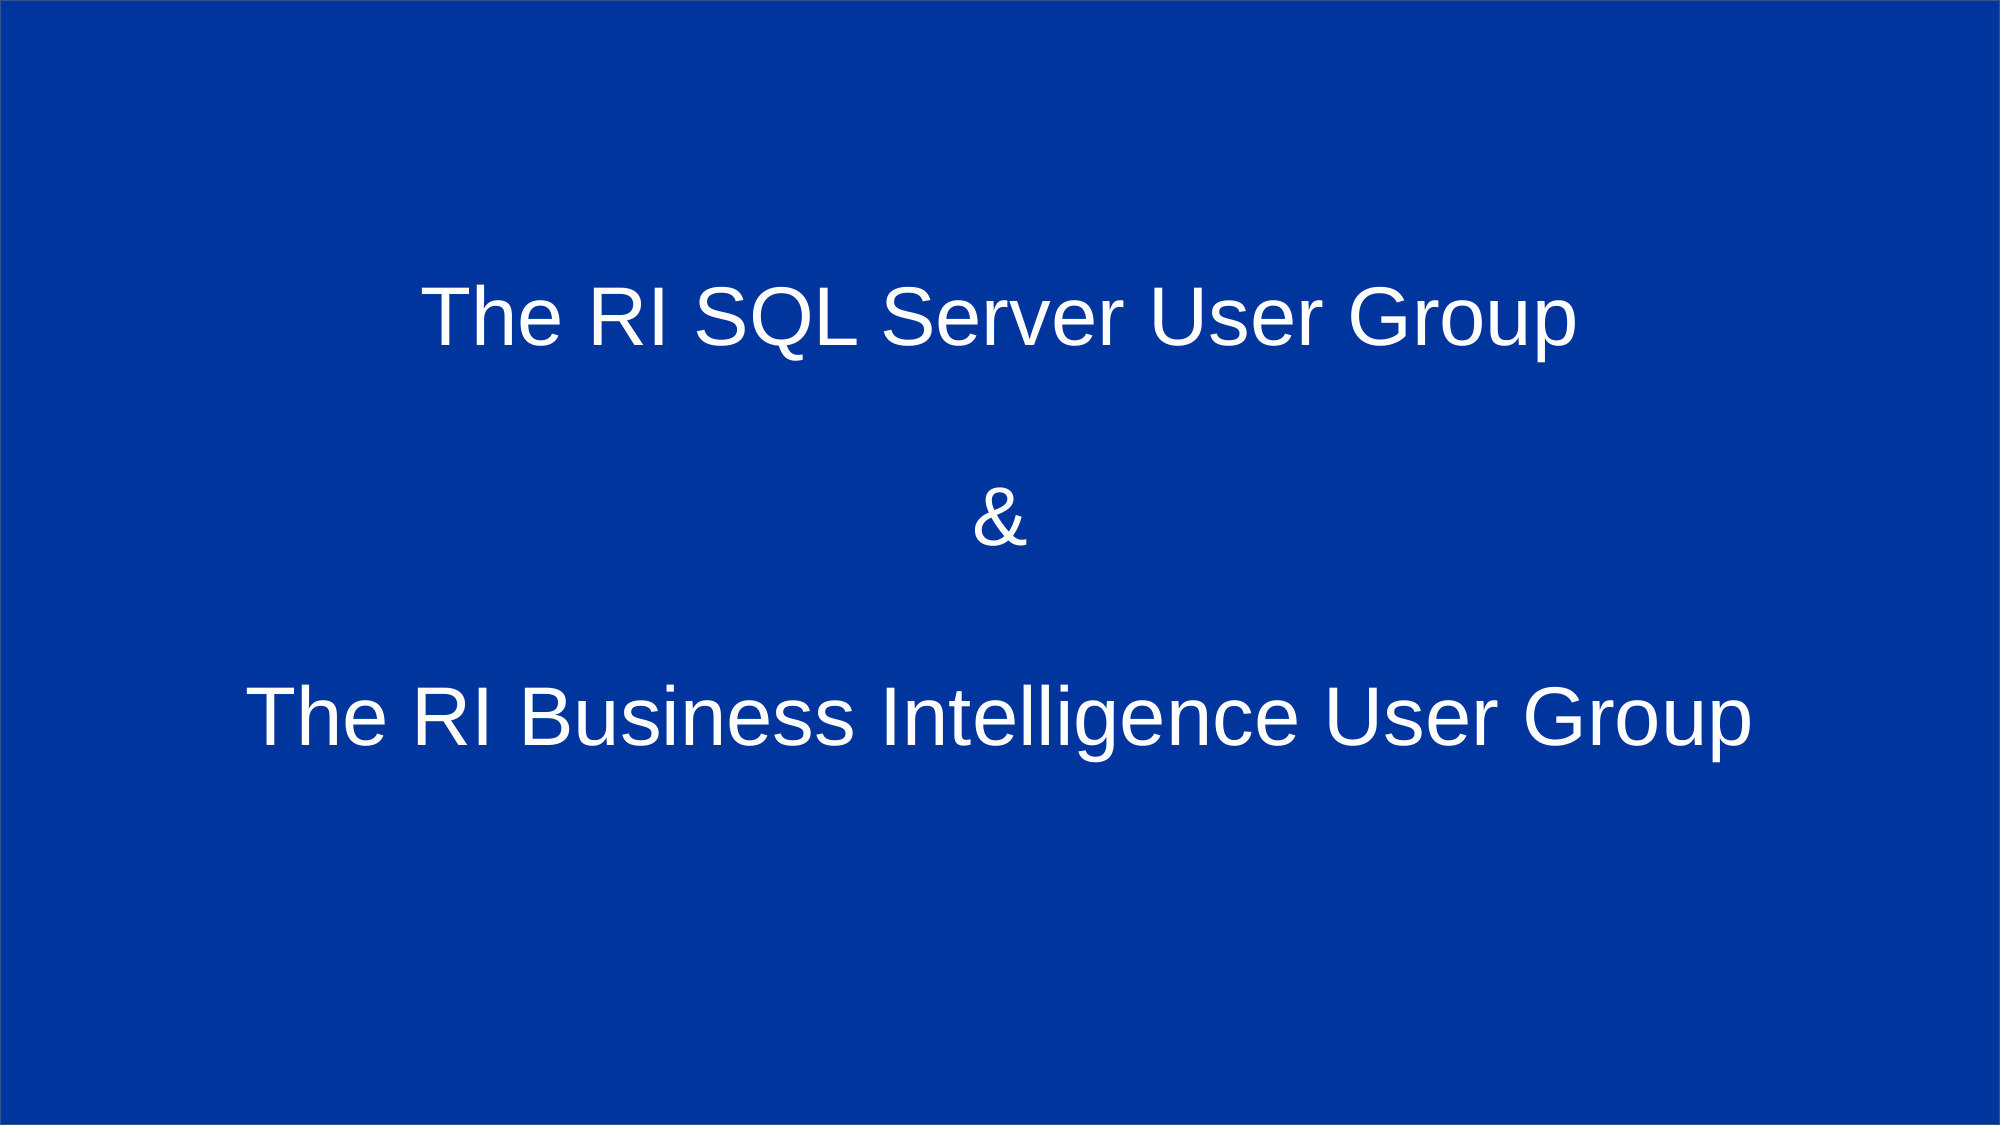

The RI SQL Server User Group

&

The RI Business Intelligence User Group